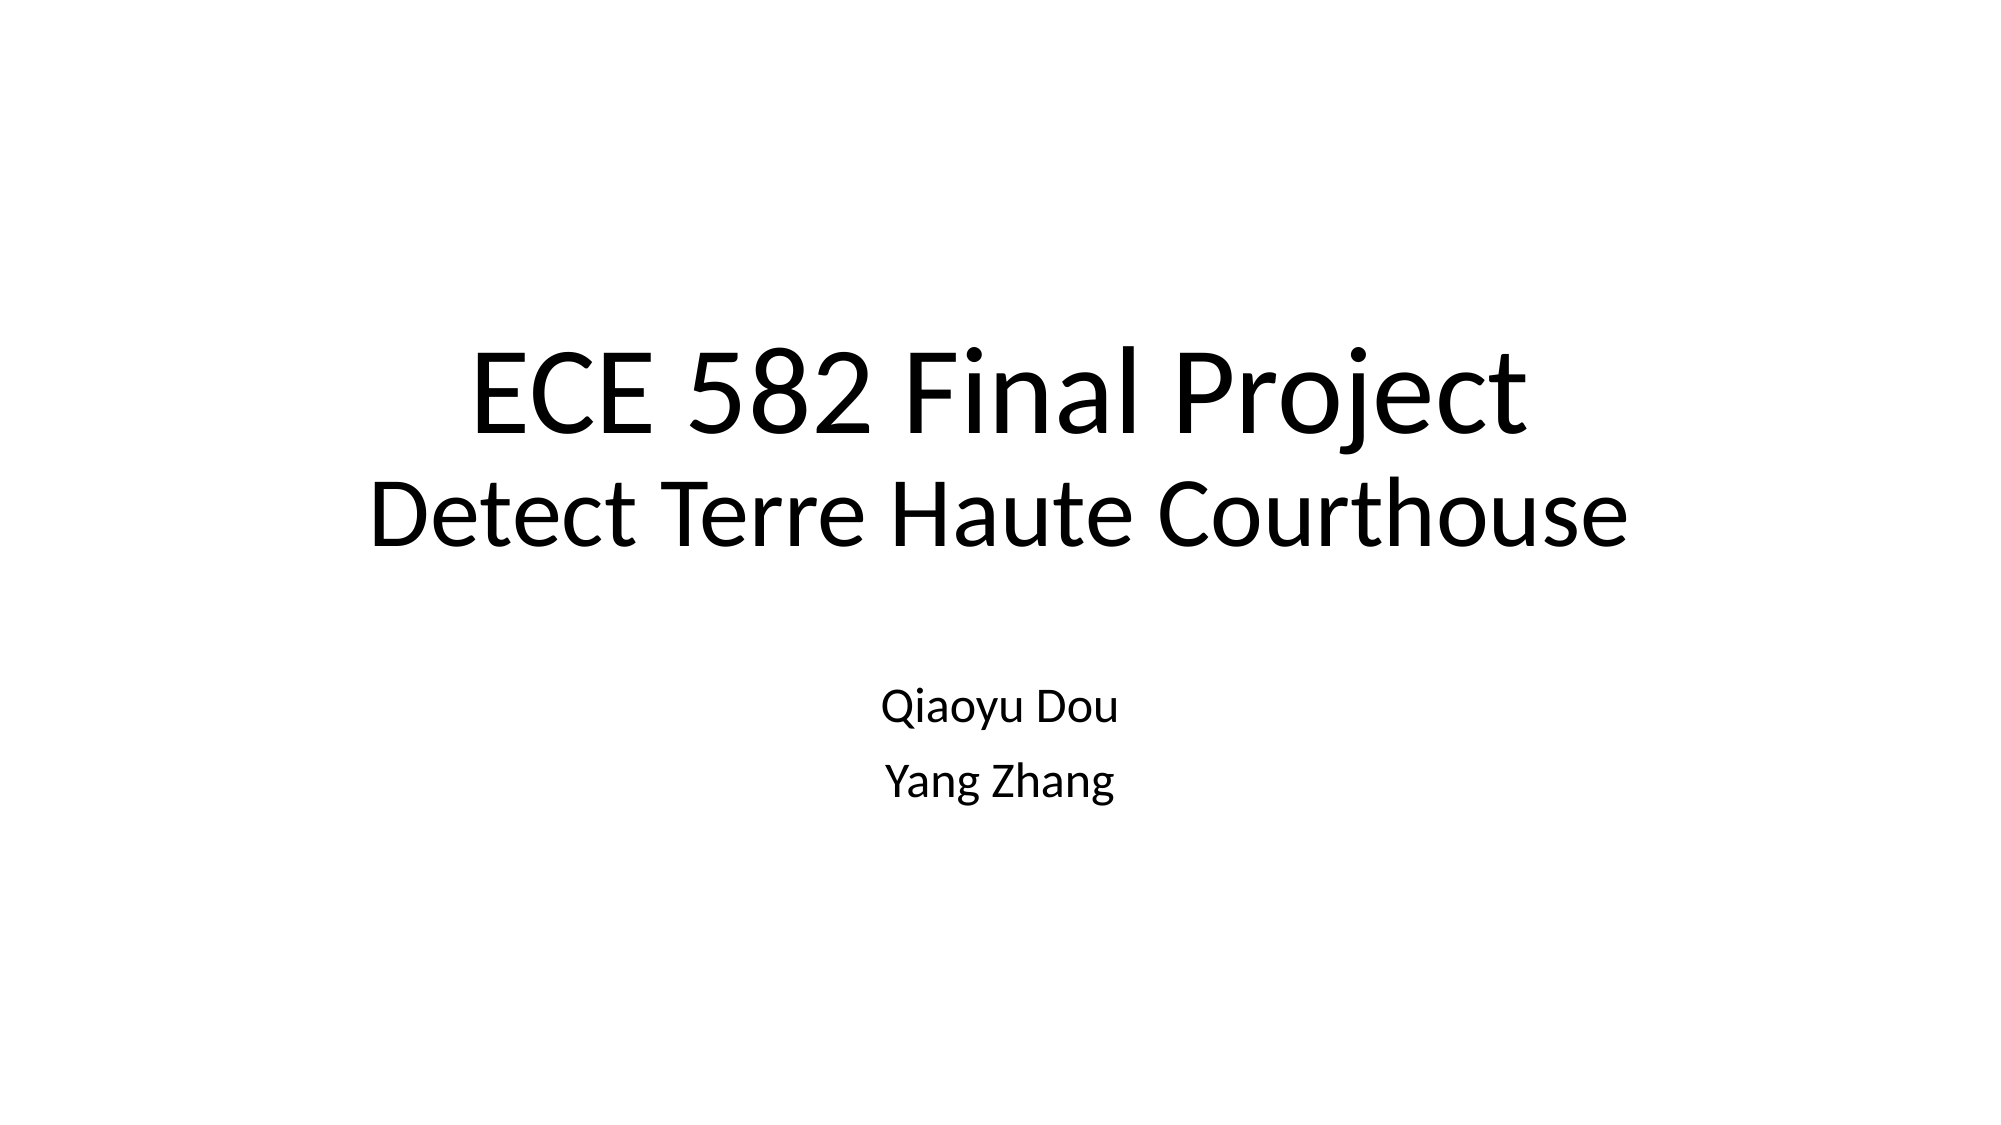

# ECE 582 Final Project Detect Terre Haute Courthouse

Qiaoyu Dou
Yang Zhang